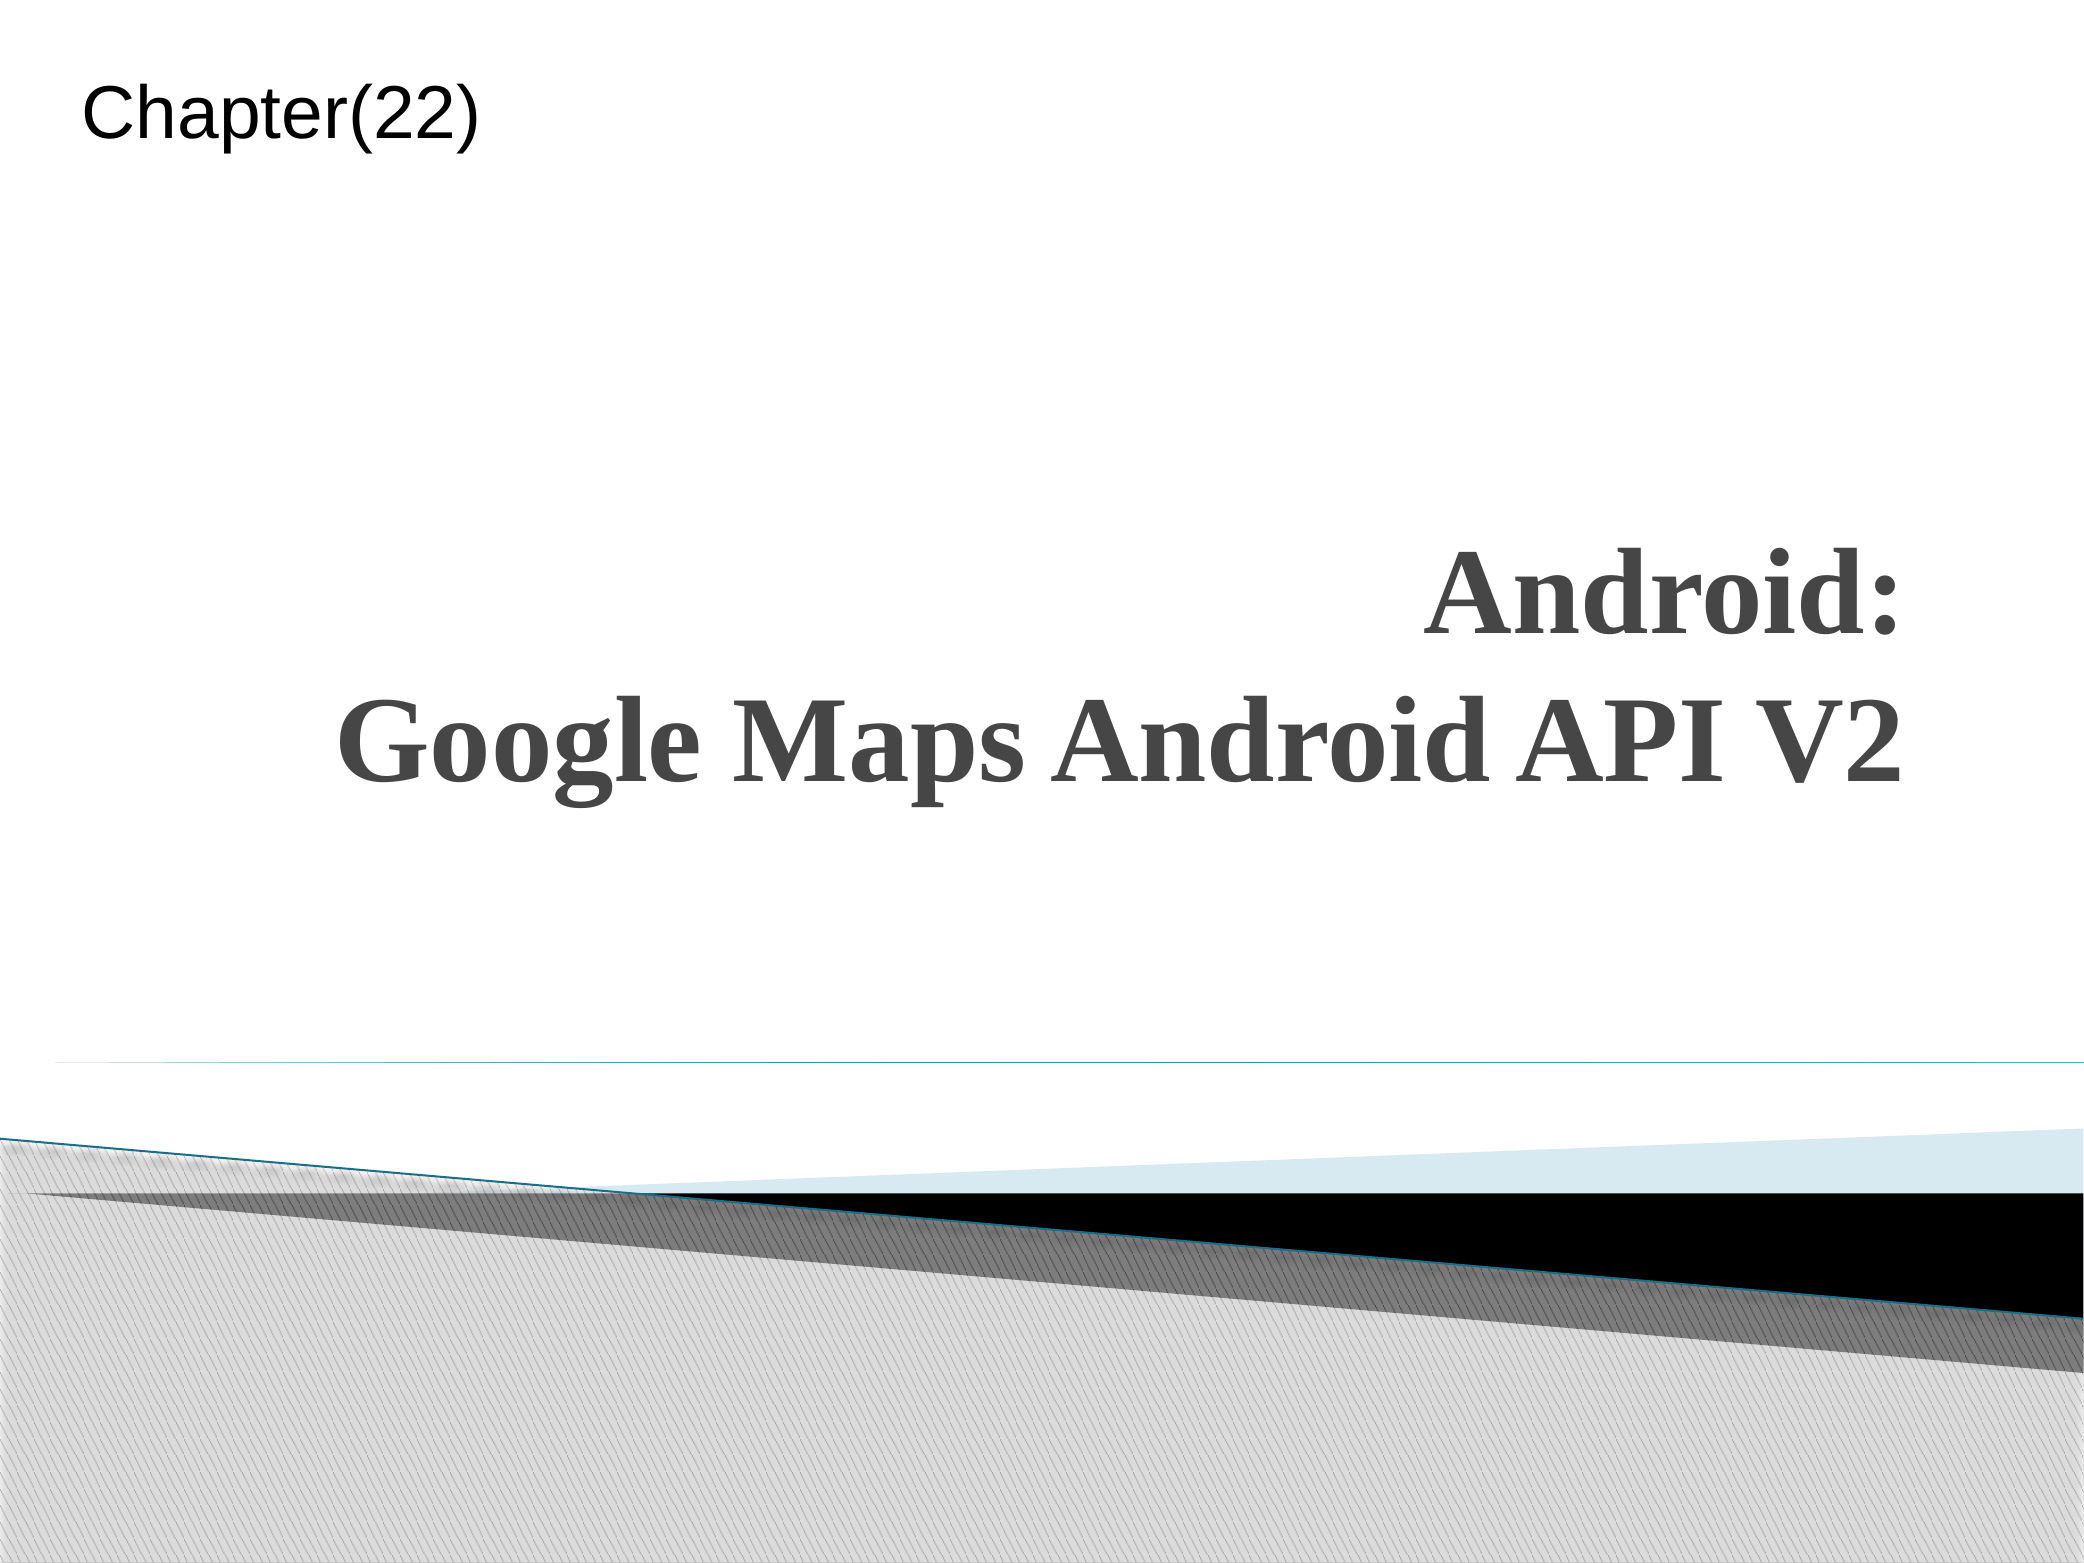

Chapter(22)
# Android: Google Maps Android API V2